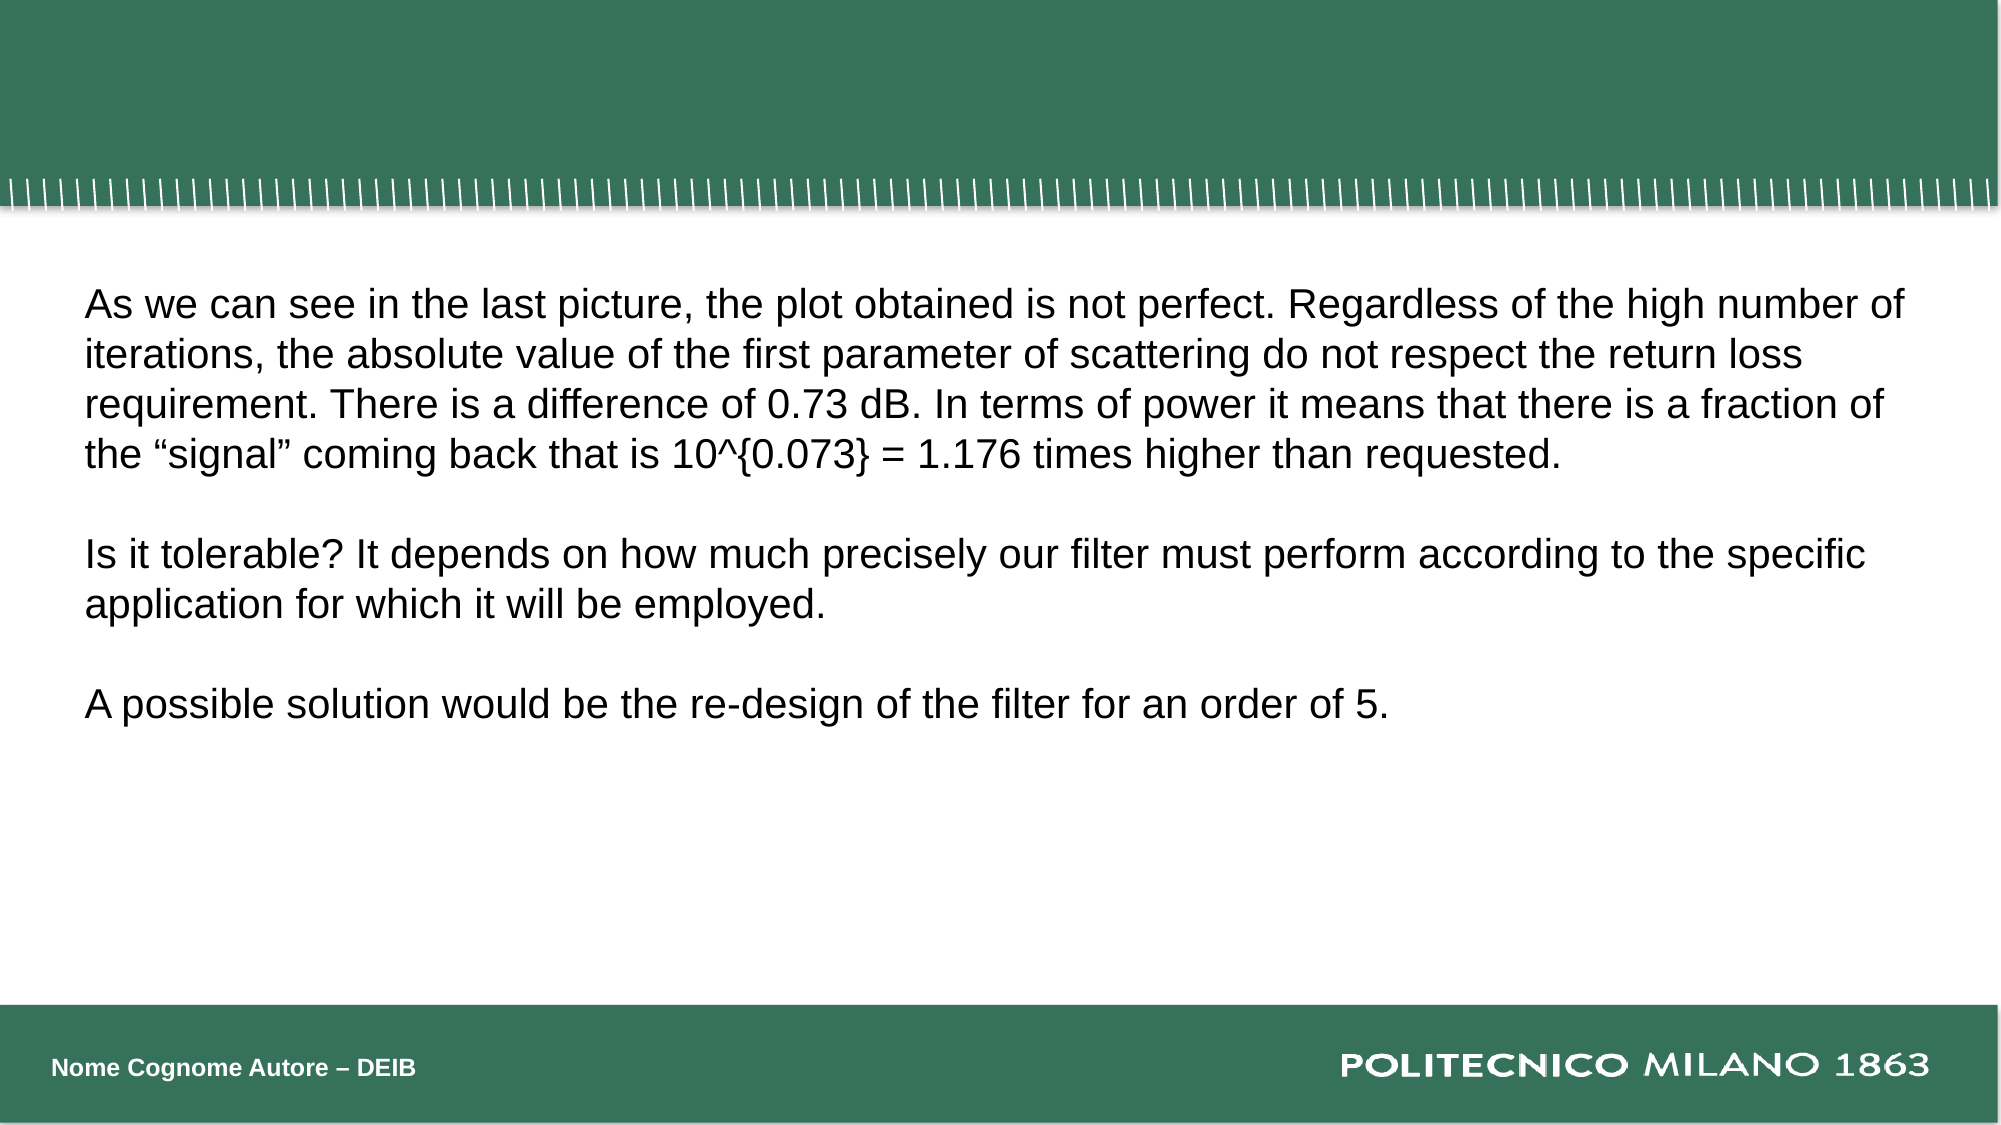

As we can see in the last picture, the plot obtained is not perfect. Regardless of the high number of iterations, the absolute value of the first parameter of scattering do not respect the return loss requirement. There is a difference of 0.73 dB. In terms of power it means that there is a fraction of the “signal” coming back that is 10^{0.073} = 1.176 times higher than requested.
Is it tolerable? It depends on how much precisely our filter must perform according to the specific application for which it will be employed.

A possible solution would be the re-design of the filter for an order of 5.